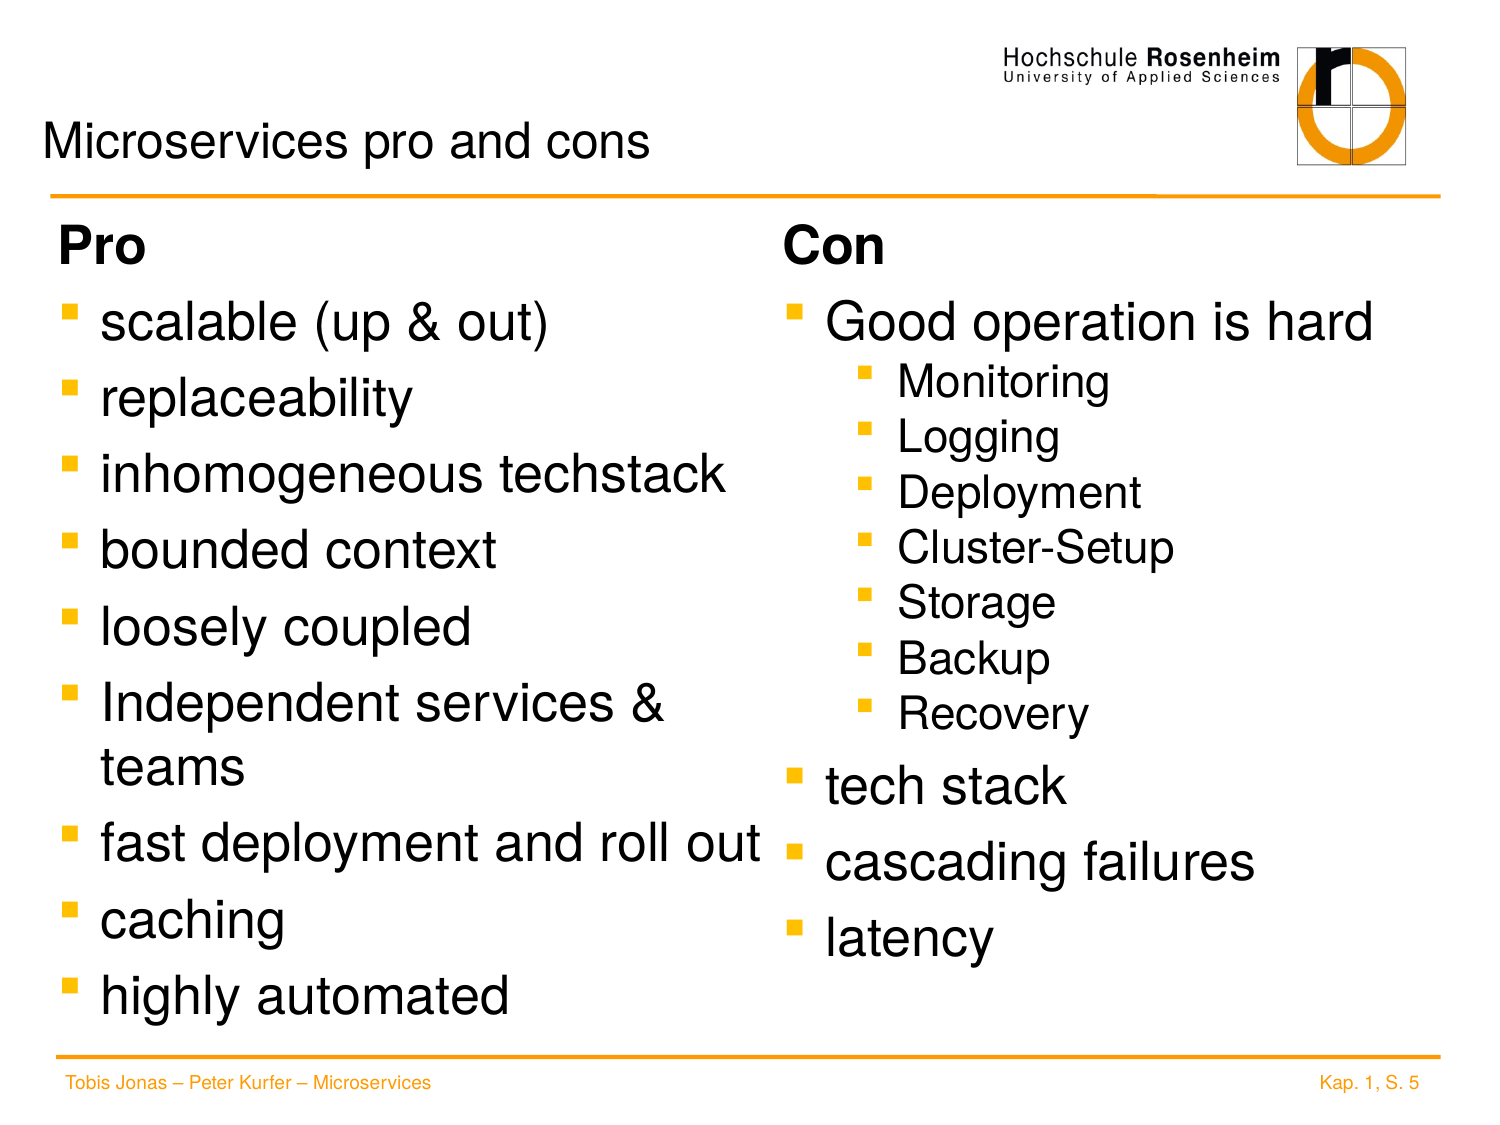

# Microservices pro and cons
Pro
scalable (up & out)
replaceability
inhomogeneous techstack
bounded context
loosely coupled
Independent services & teams
fast deployment and roll out
caching
highly automated
Con
Good operation is hard
Monitoring
Logging
Deployment
Cluster-Setup
Storage
Backup
Recovery
tech stack
cascading failures
latency